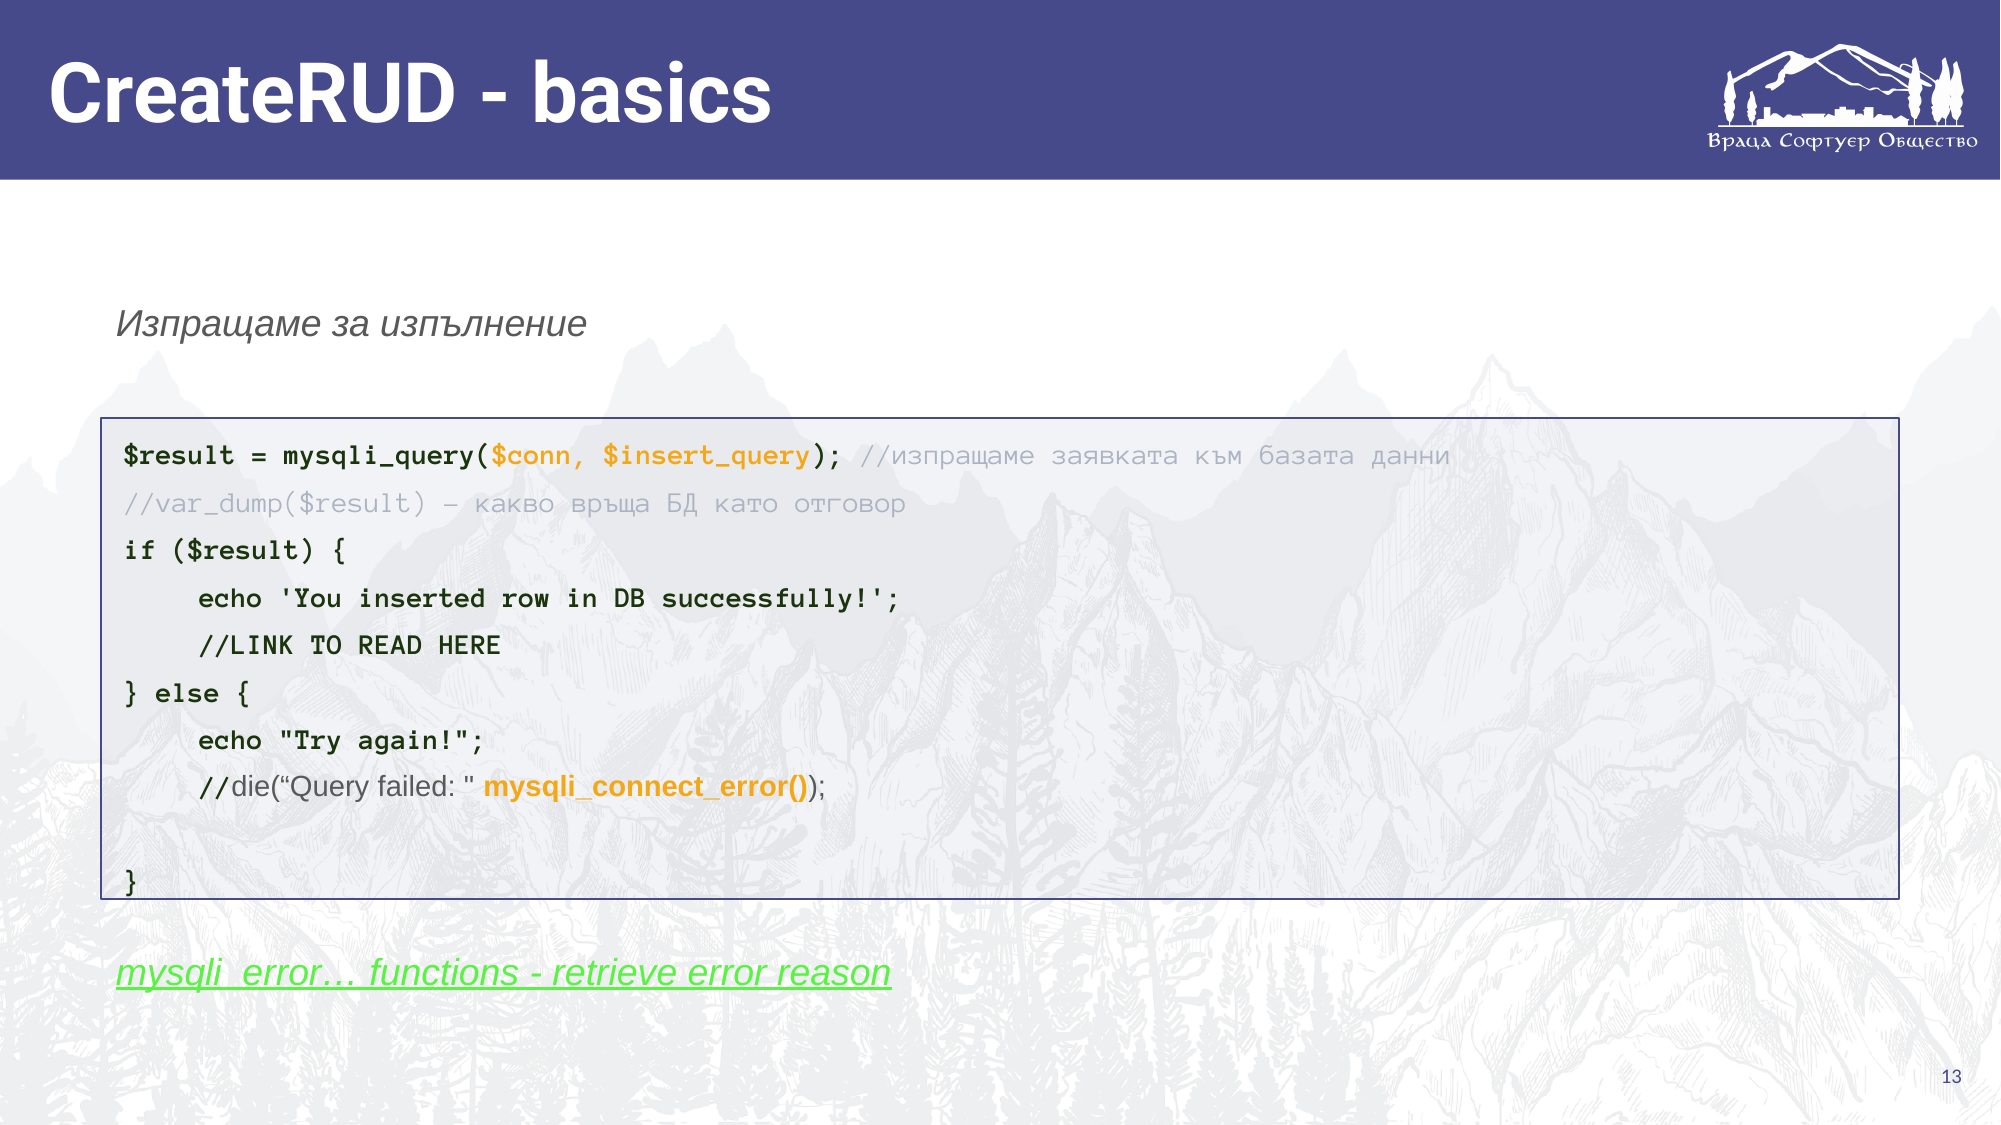

# CreateRUD - basics
Изпращаме за изпълнение

$result = mysqli_query($conn, $insert_query); //изпращаме заявката към базата данни
//var_dump($result) – какво връща БД като отговор
if ($result) {
echo 'You inserted row in DB successfully!';
//LINK TO READ HERE
} else {
echo "Try again!";
//die(“Query failed: " mysqli_connect_error());

}

mysqli_error… functions - retrieve error reason

13